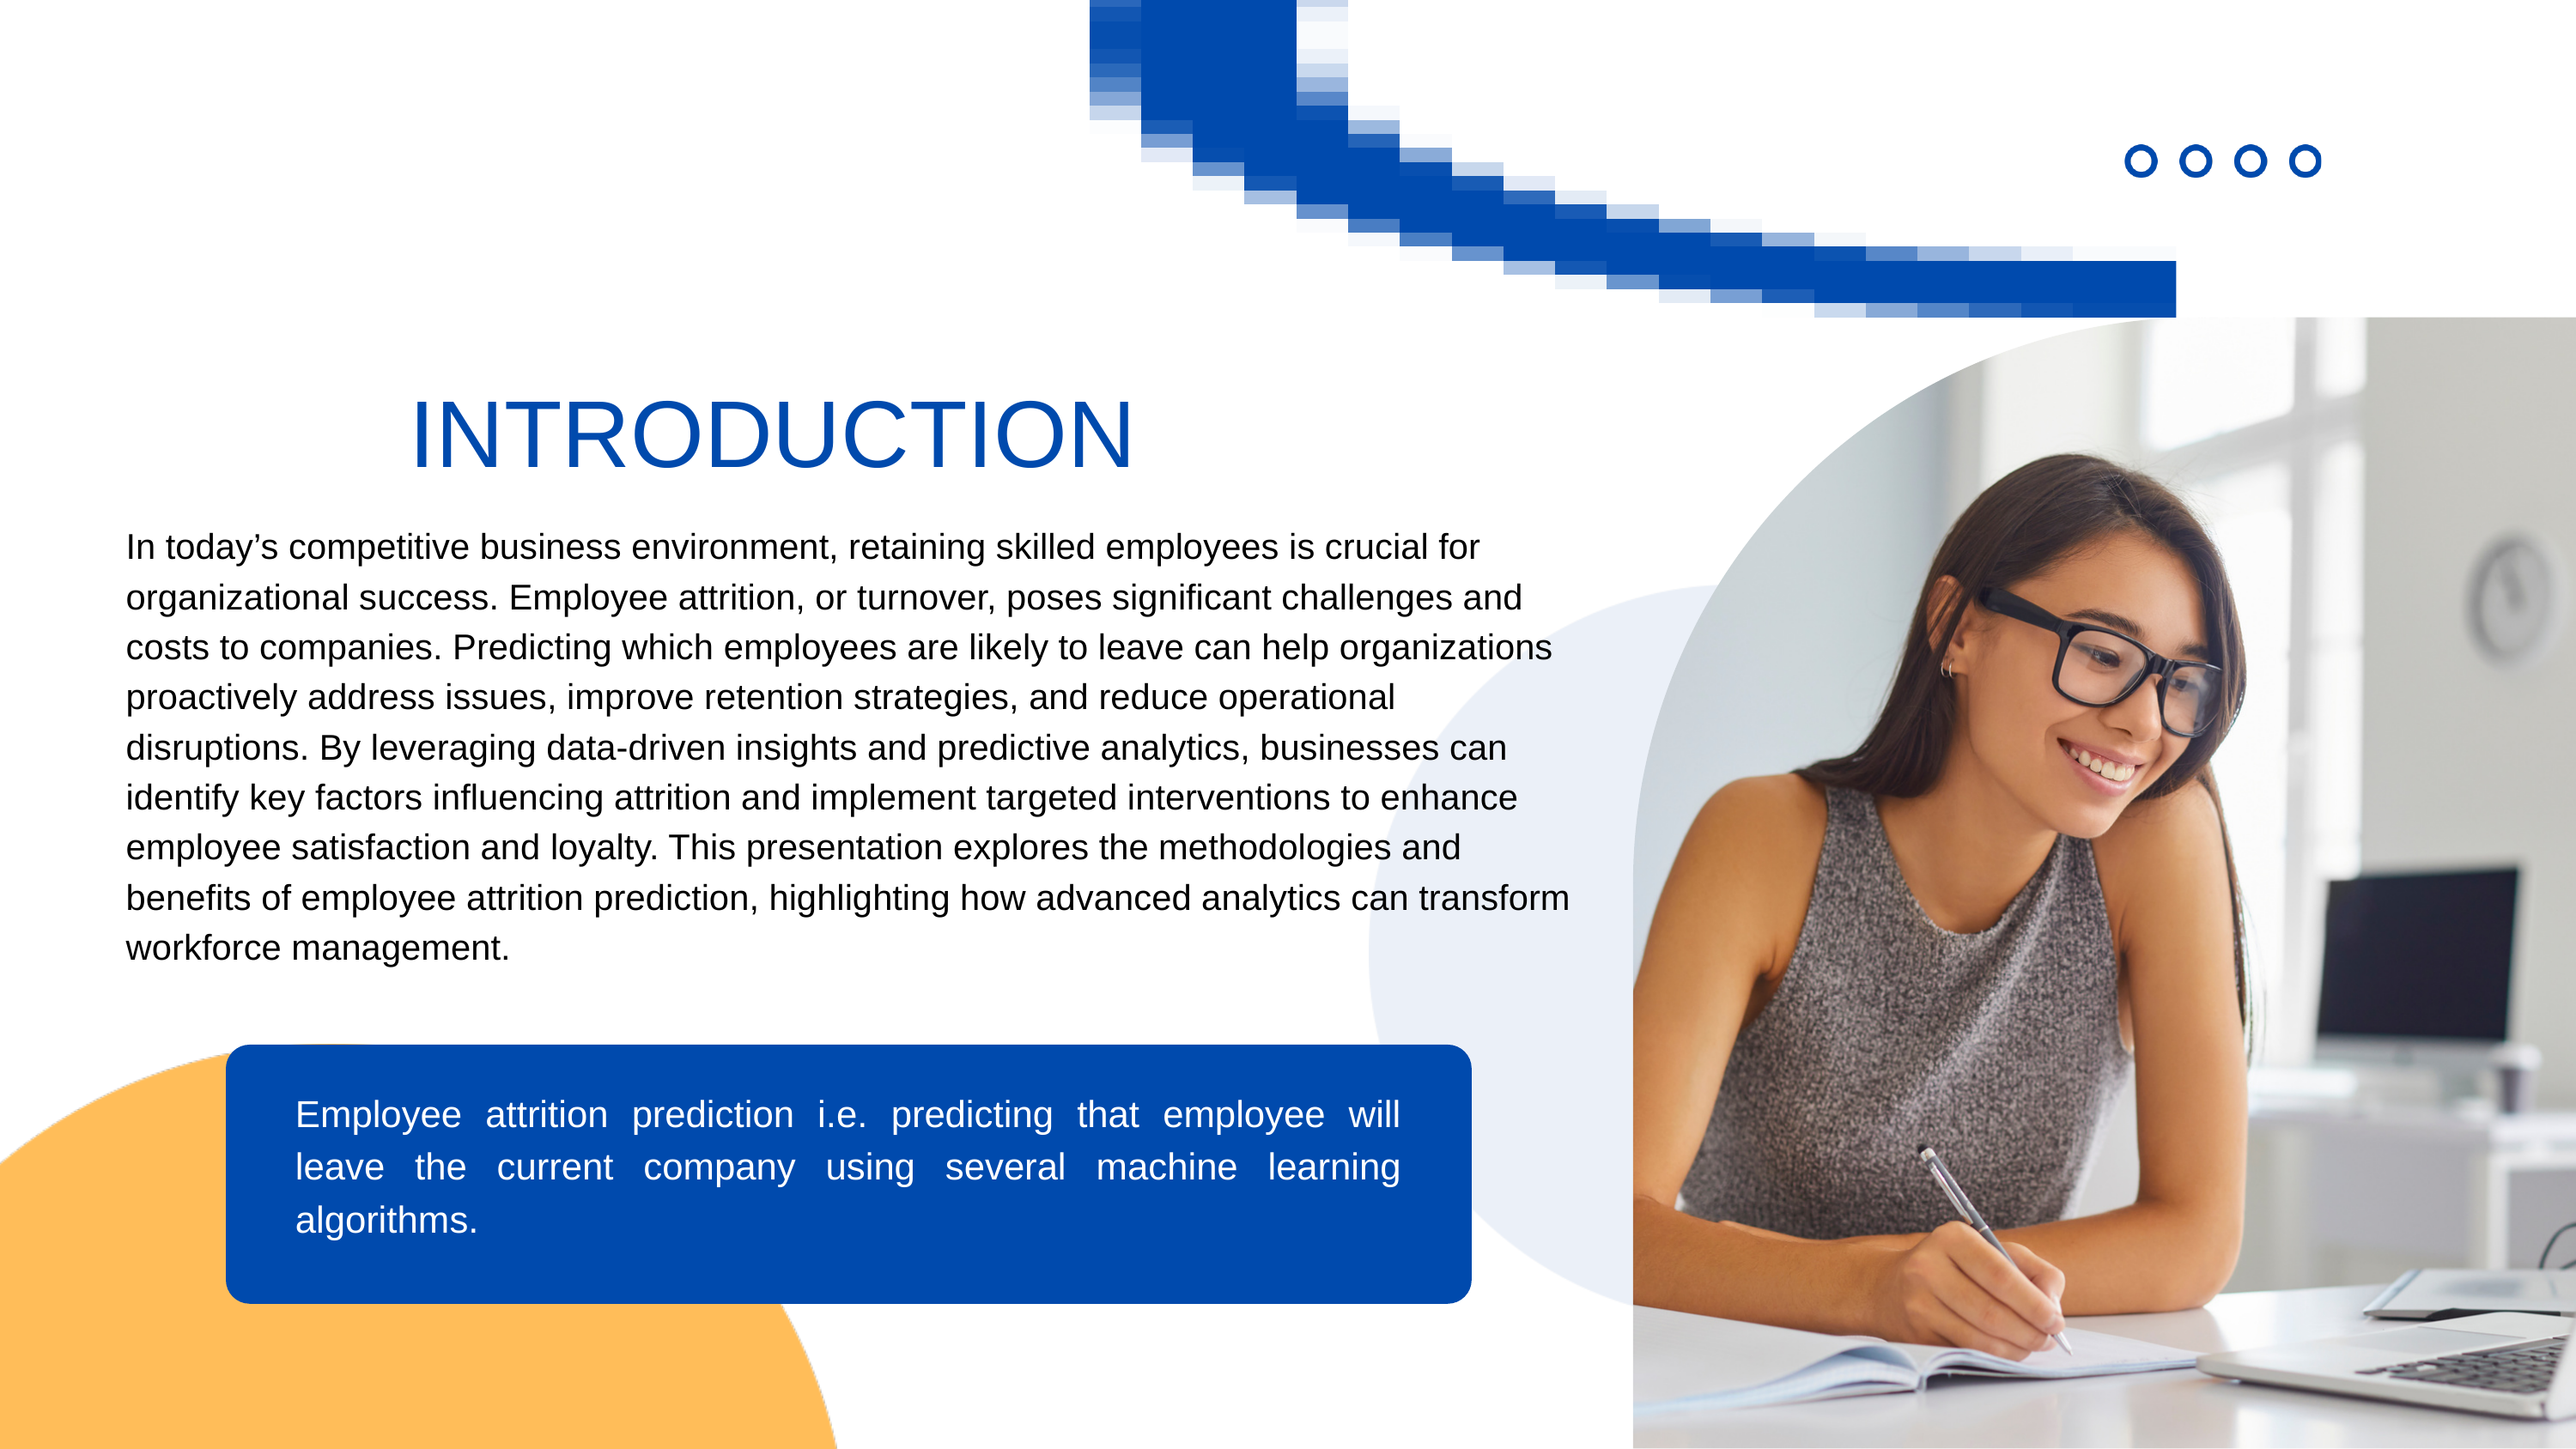

INTRODUCTION
In today’s competitive business environment, retaining skilled employees is crucial for organizational success. Employee attrition, or turnover, poses significant challenges and costs to companies. Predicting which employees are likely to leave can help organizations proactively address issues, improve retention strategies, and reduce operational disruptions. By leveraging data-driven insights and predictive analytics, businesses can identify key factors influencing attrition and implement targeted interventions to enhance employee satisfaction and loyalty. This presentation explores the methodologies and benefits of employee attrition prediction, highlighting how advanced analytics can transform workforce management.

Employee attrition prediction i.e. predicting that employee will leave the current company using several machine learning algorithms.